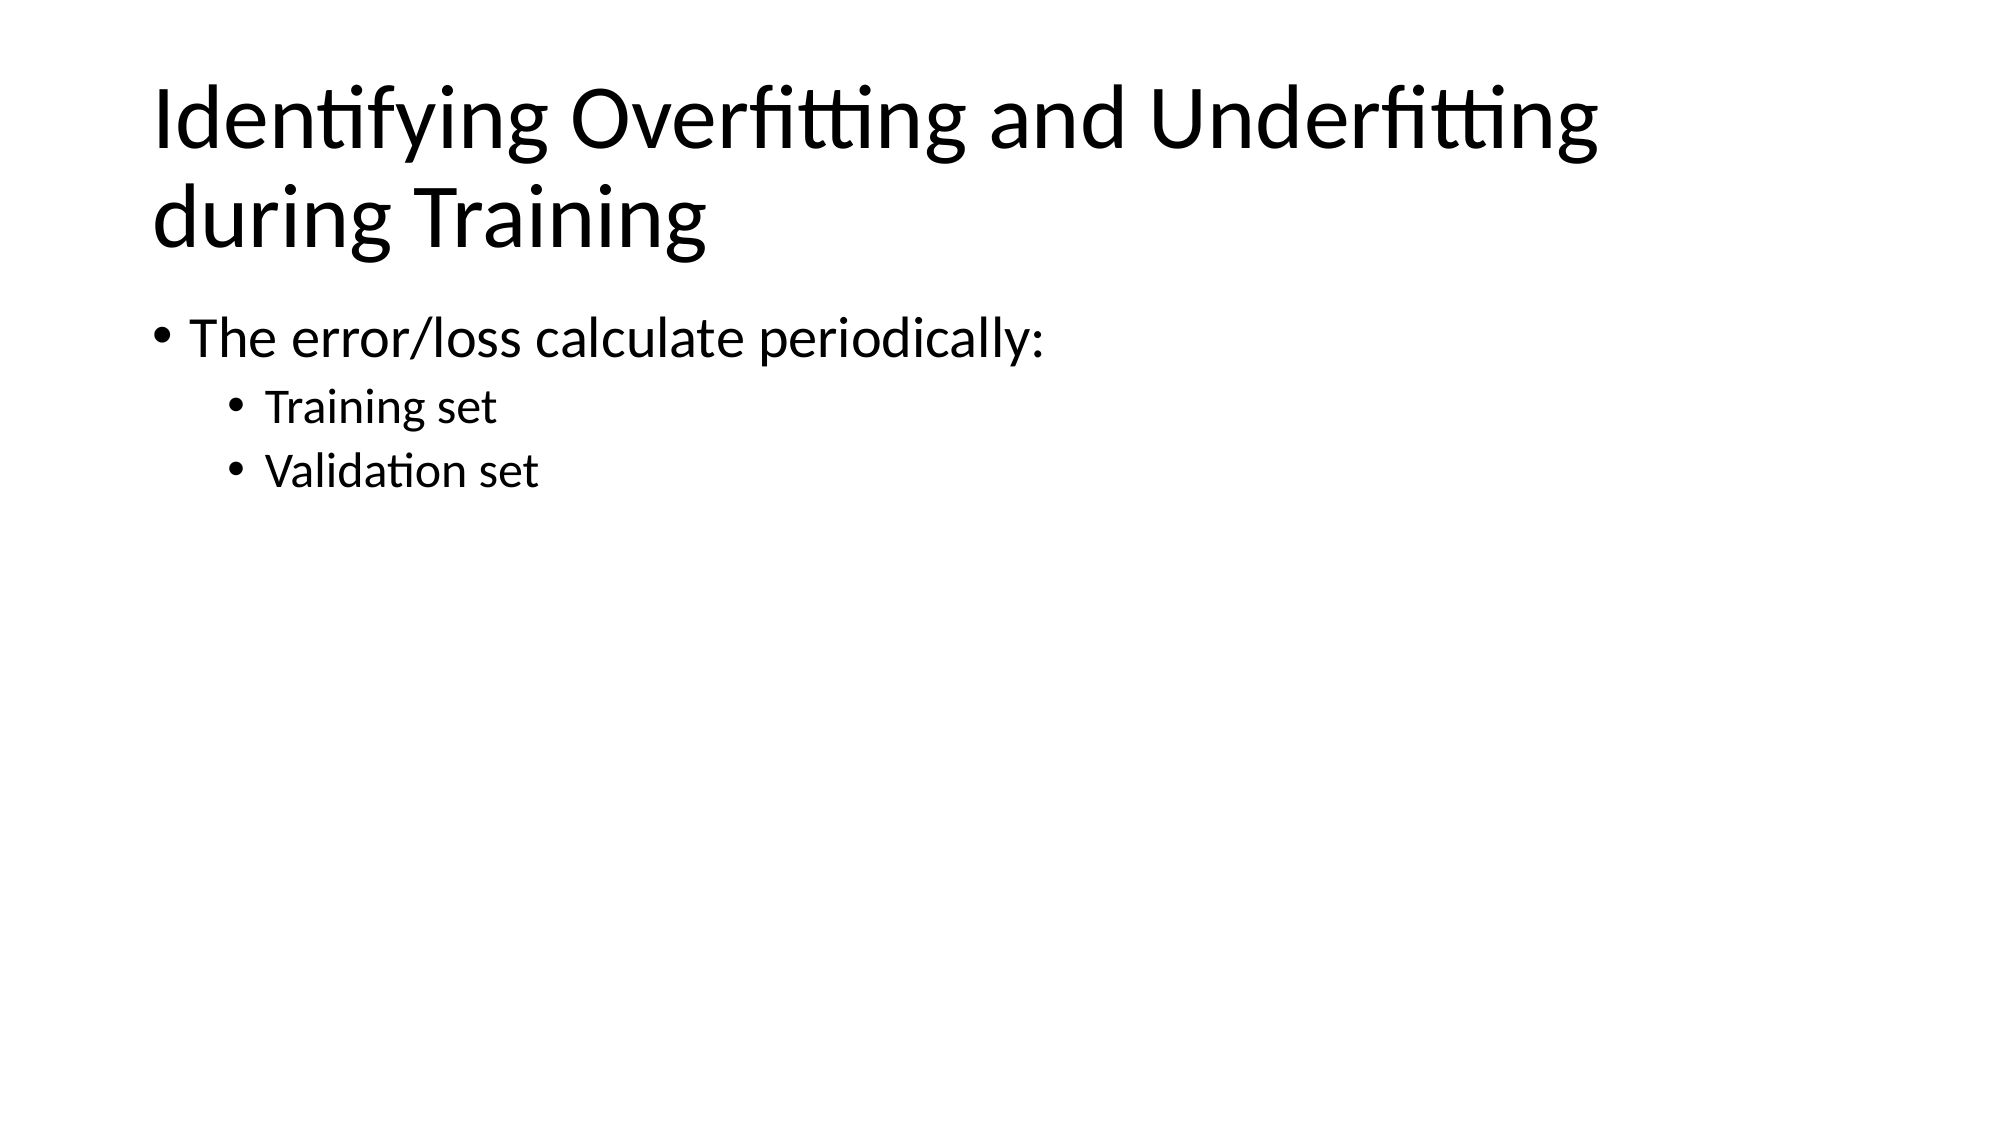

# Identifying Overfitting and Underfitting during Training
The error/loss calculate periodically:
Training set
Validation set